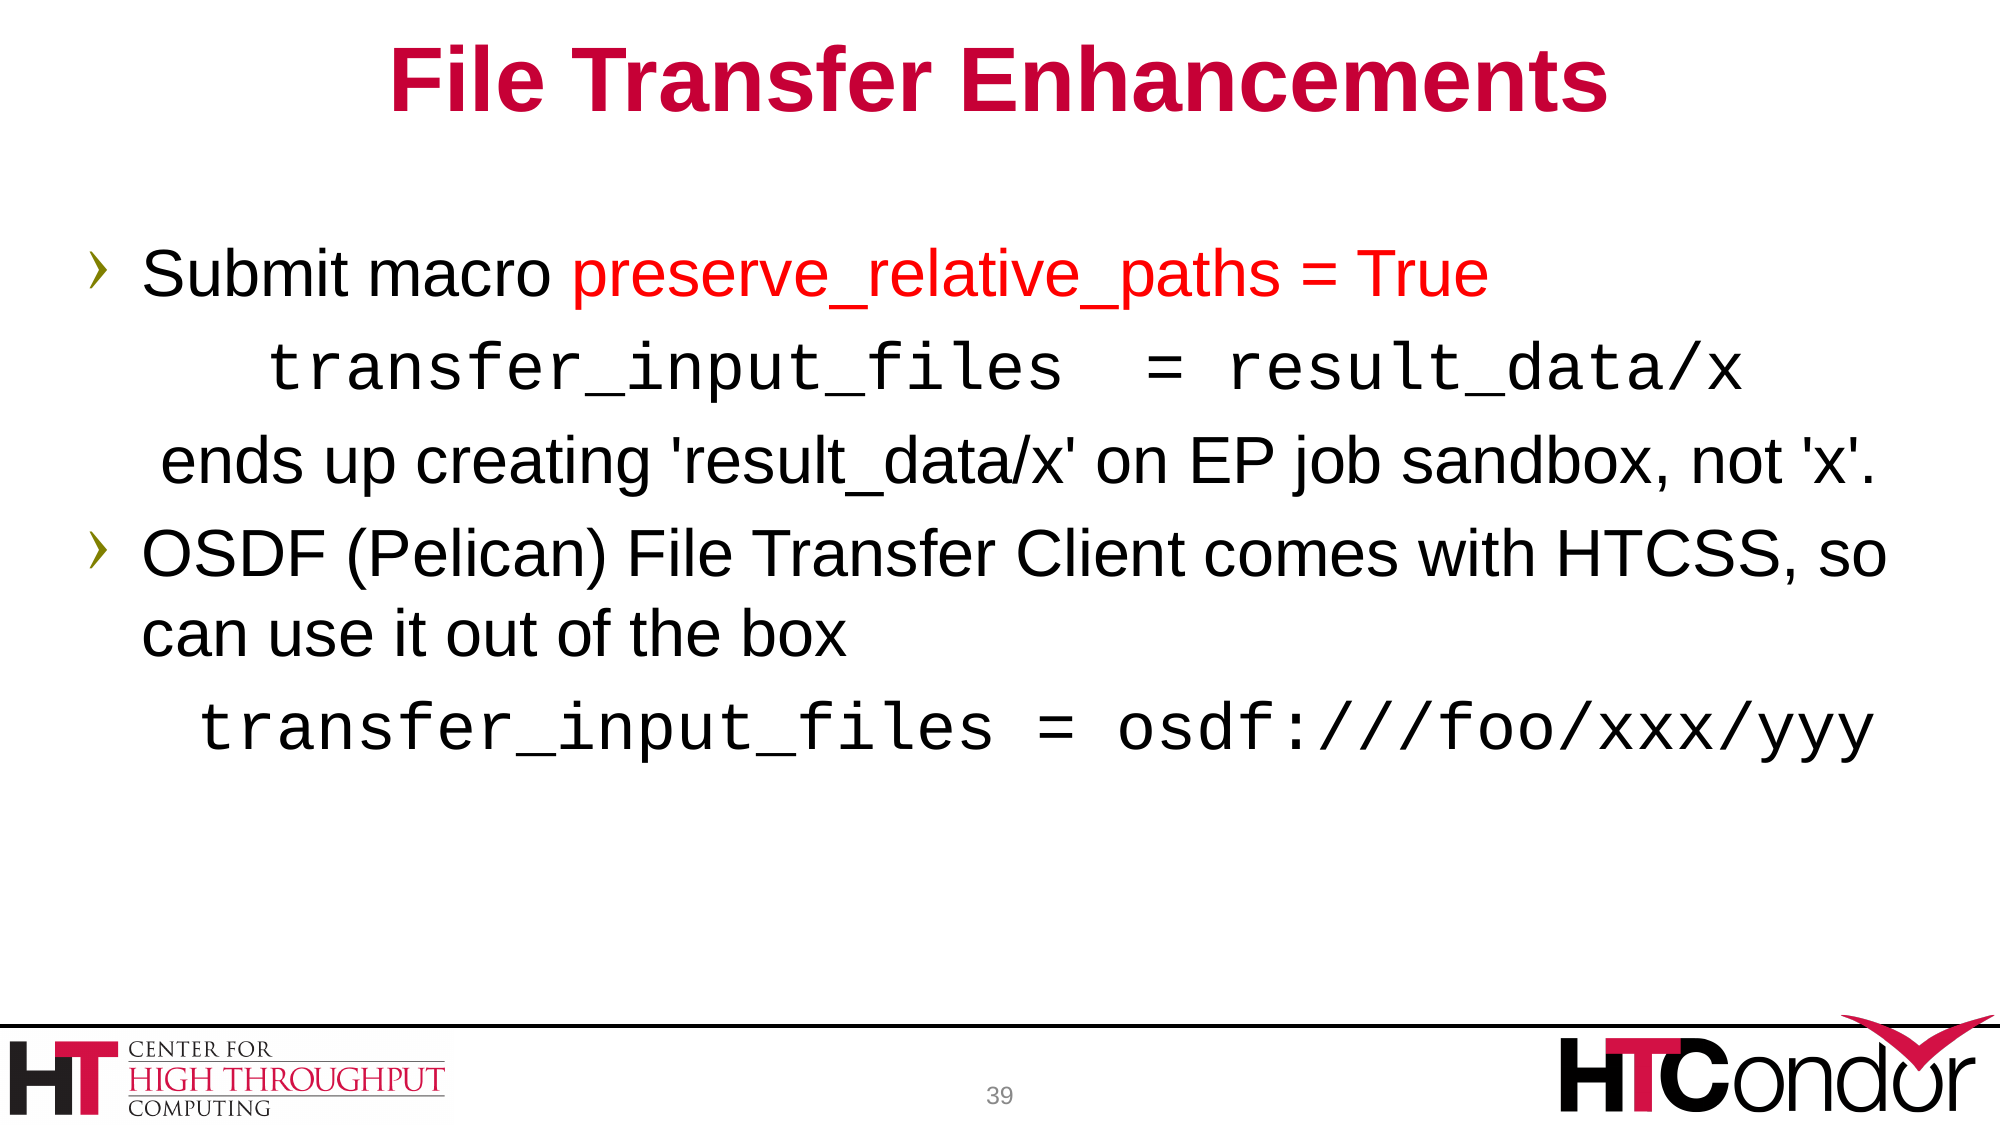

# File Transfer Enhancements
Submit macro preserve_relative_paths = True
   transfer_input_files  = result_data/x
ends up creating 'result_data/x' on EP job sandbox, not 'x'.
OSDF (Pelican) File Transfer Client comes with HTCSS, so can use it out of the box
      transfer_input_files = osdf:///foo/xxx/yyy

39